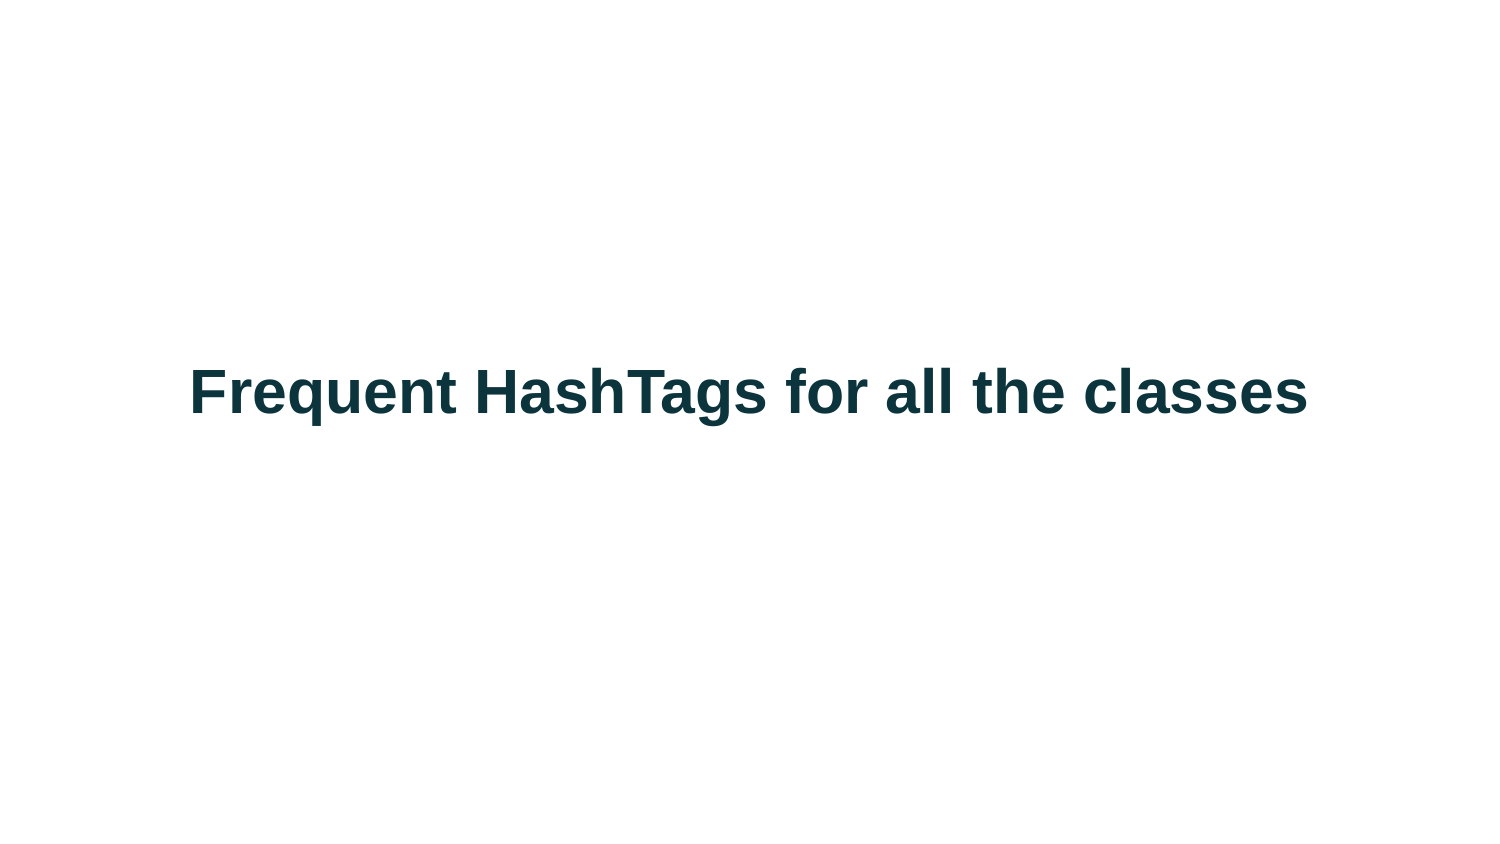

# Frequent HashTags for all the classes